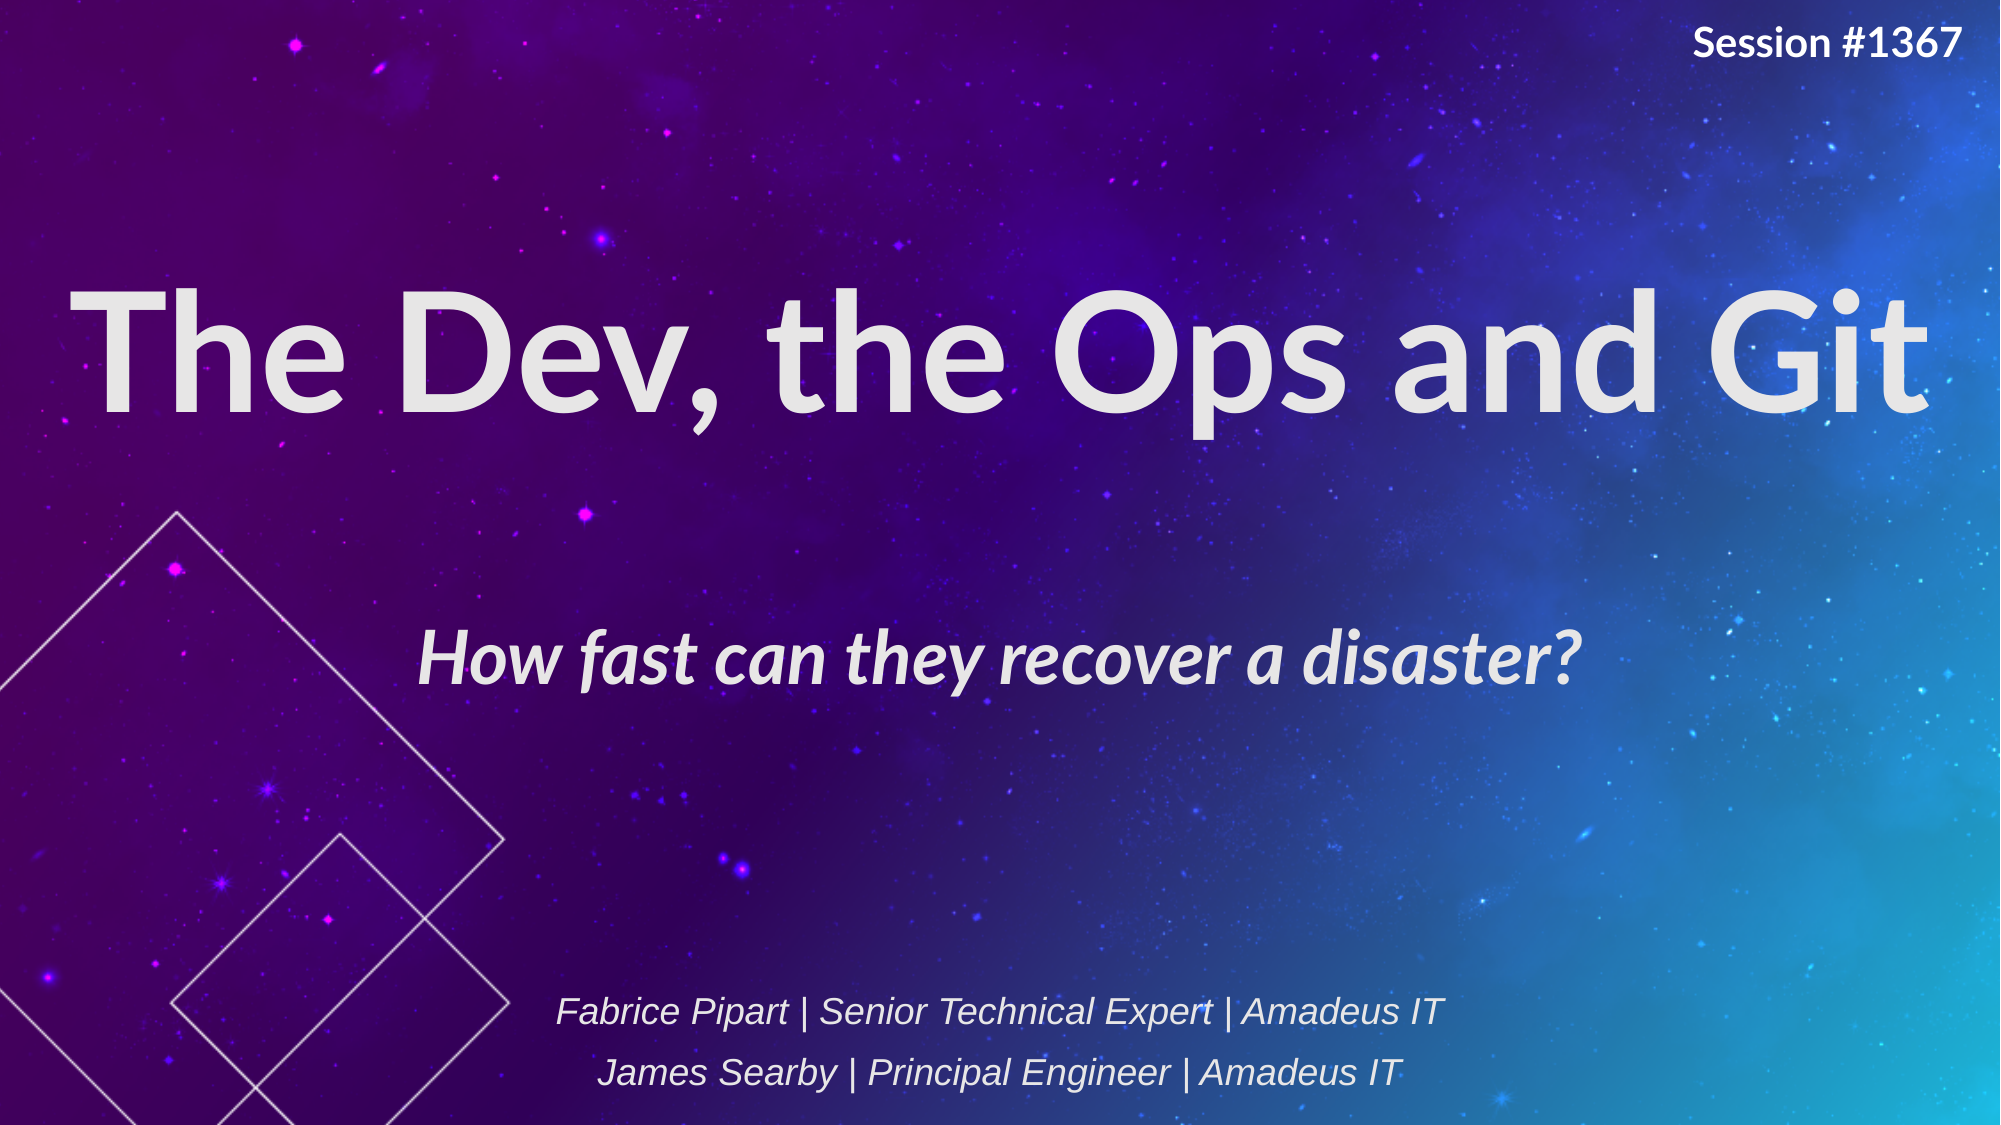

Session #1367
The Dev, the Ops and Git
How fast can they recover a disaster?
Fabrice Pipart | Senior Technical Expert | Amadeus IT
James Searby | Principal Engineer | Amadeus IT